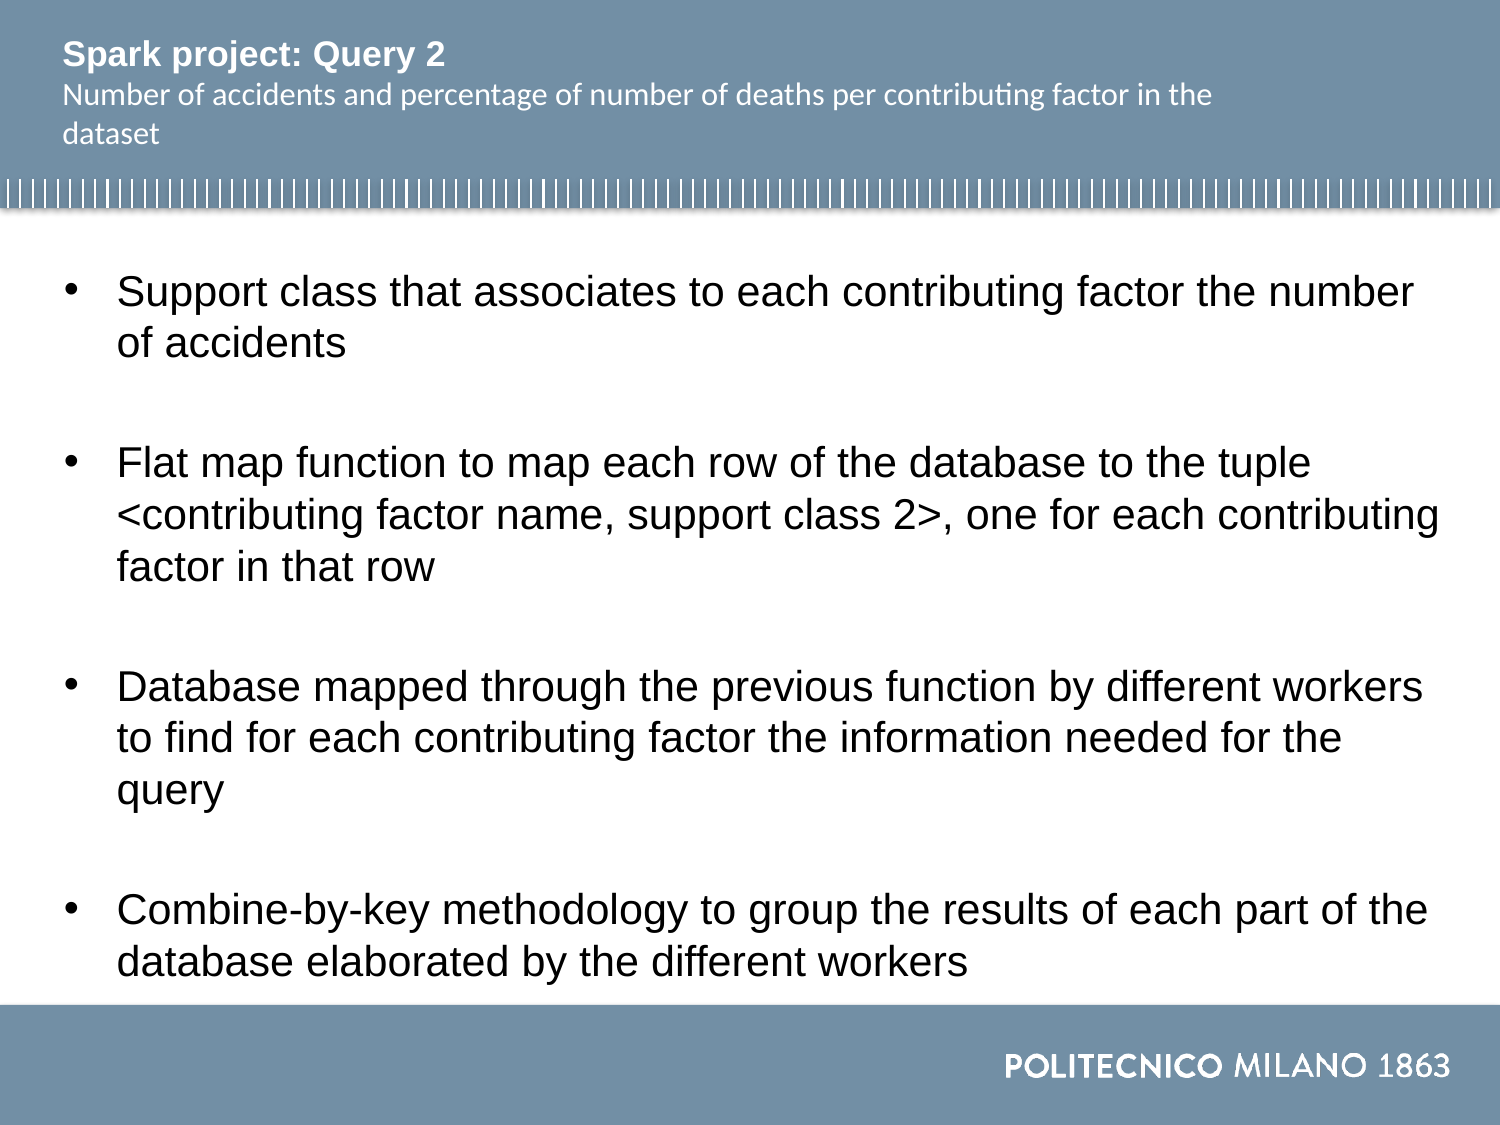

# Spark project: Query 2 Number of accidents and percentage of number of deaths per contributing factor in the dataset
Support class that associates to each contributing factor the number of accidents

Flat map function to map each row of the database to the tuple <contributing factor name, support class 2>, one for each contributing factor in that row

Database mapped through the previous function by different workers to find for each contributing factor the information needed for the query

Combine-by-key methodology to group the results of each part of the database elaborated by the different workers